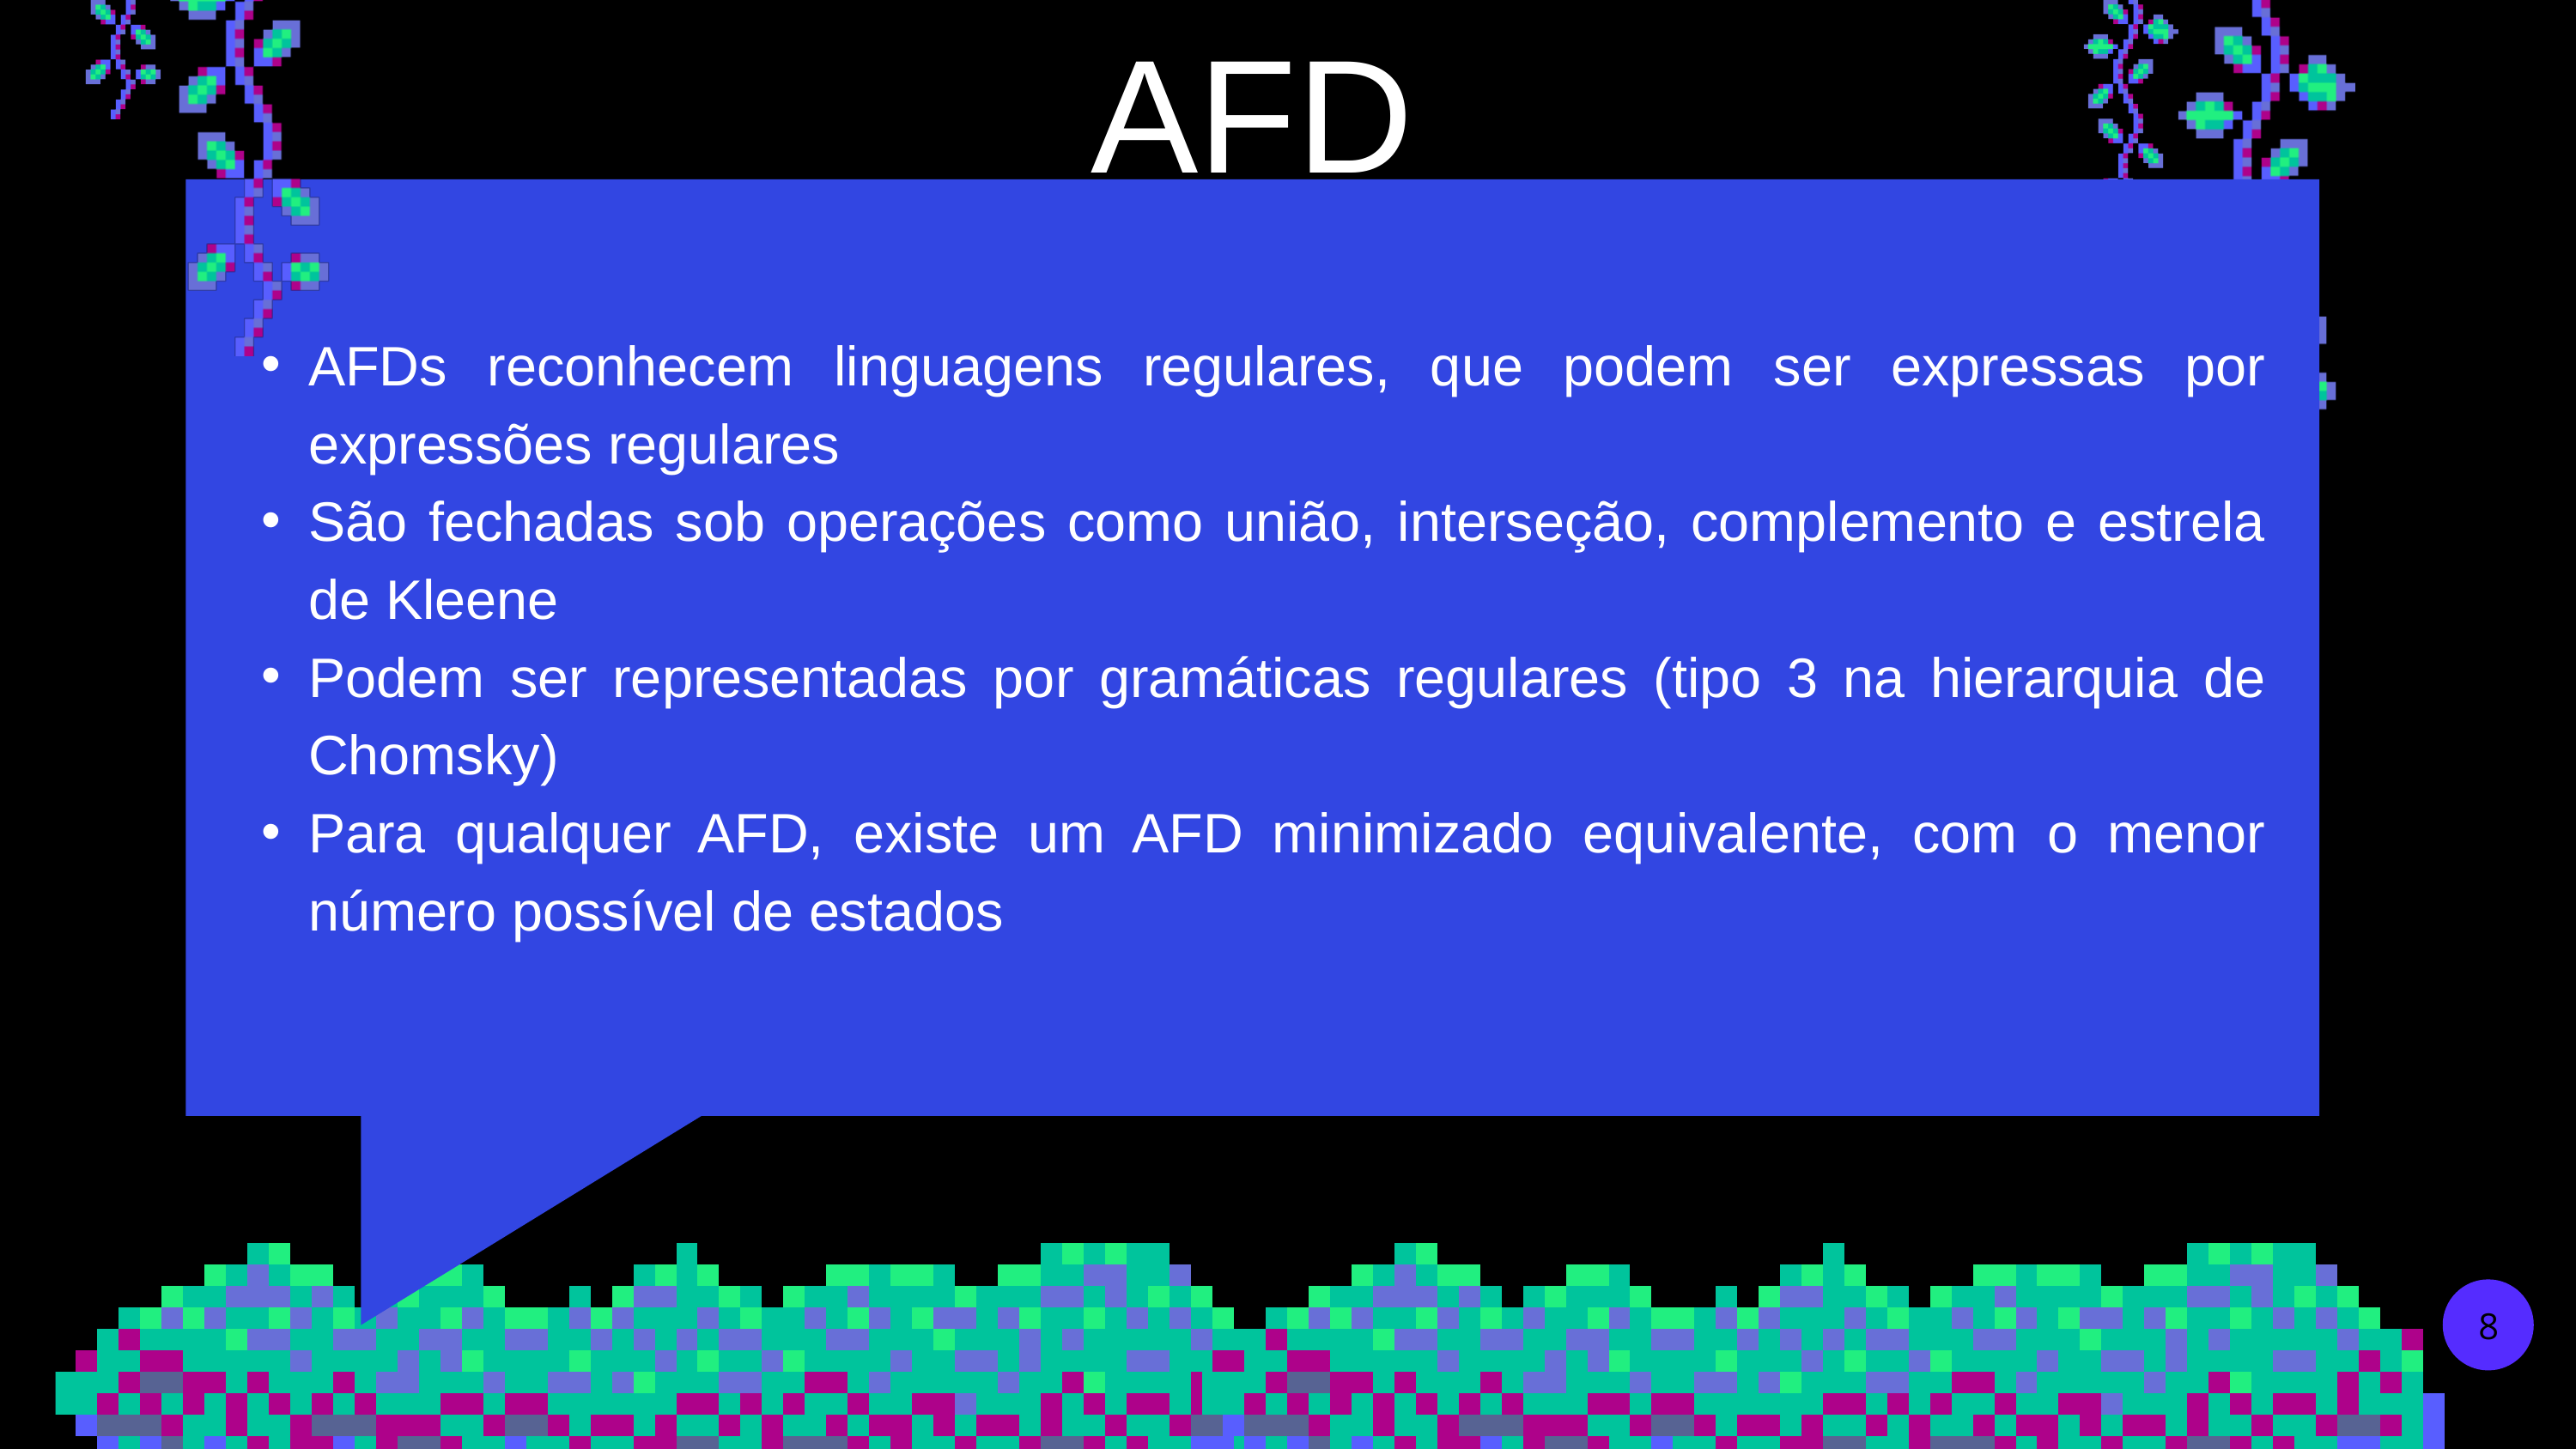

AFD

AFDs reconhecem linguagens regulares, que podem ser expressas por expressões regulares
São fechadas sob operações como união, interseção, complemento e estrela de Kleene
Podem ser representadas por gramáticas regulares (tipo 3 na hierarquia de Chomsky)
Para qualquer AFD, existe um AFD minimizado equivalente, com o menor número possível de estados

8